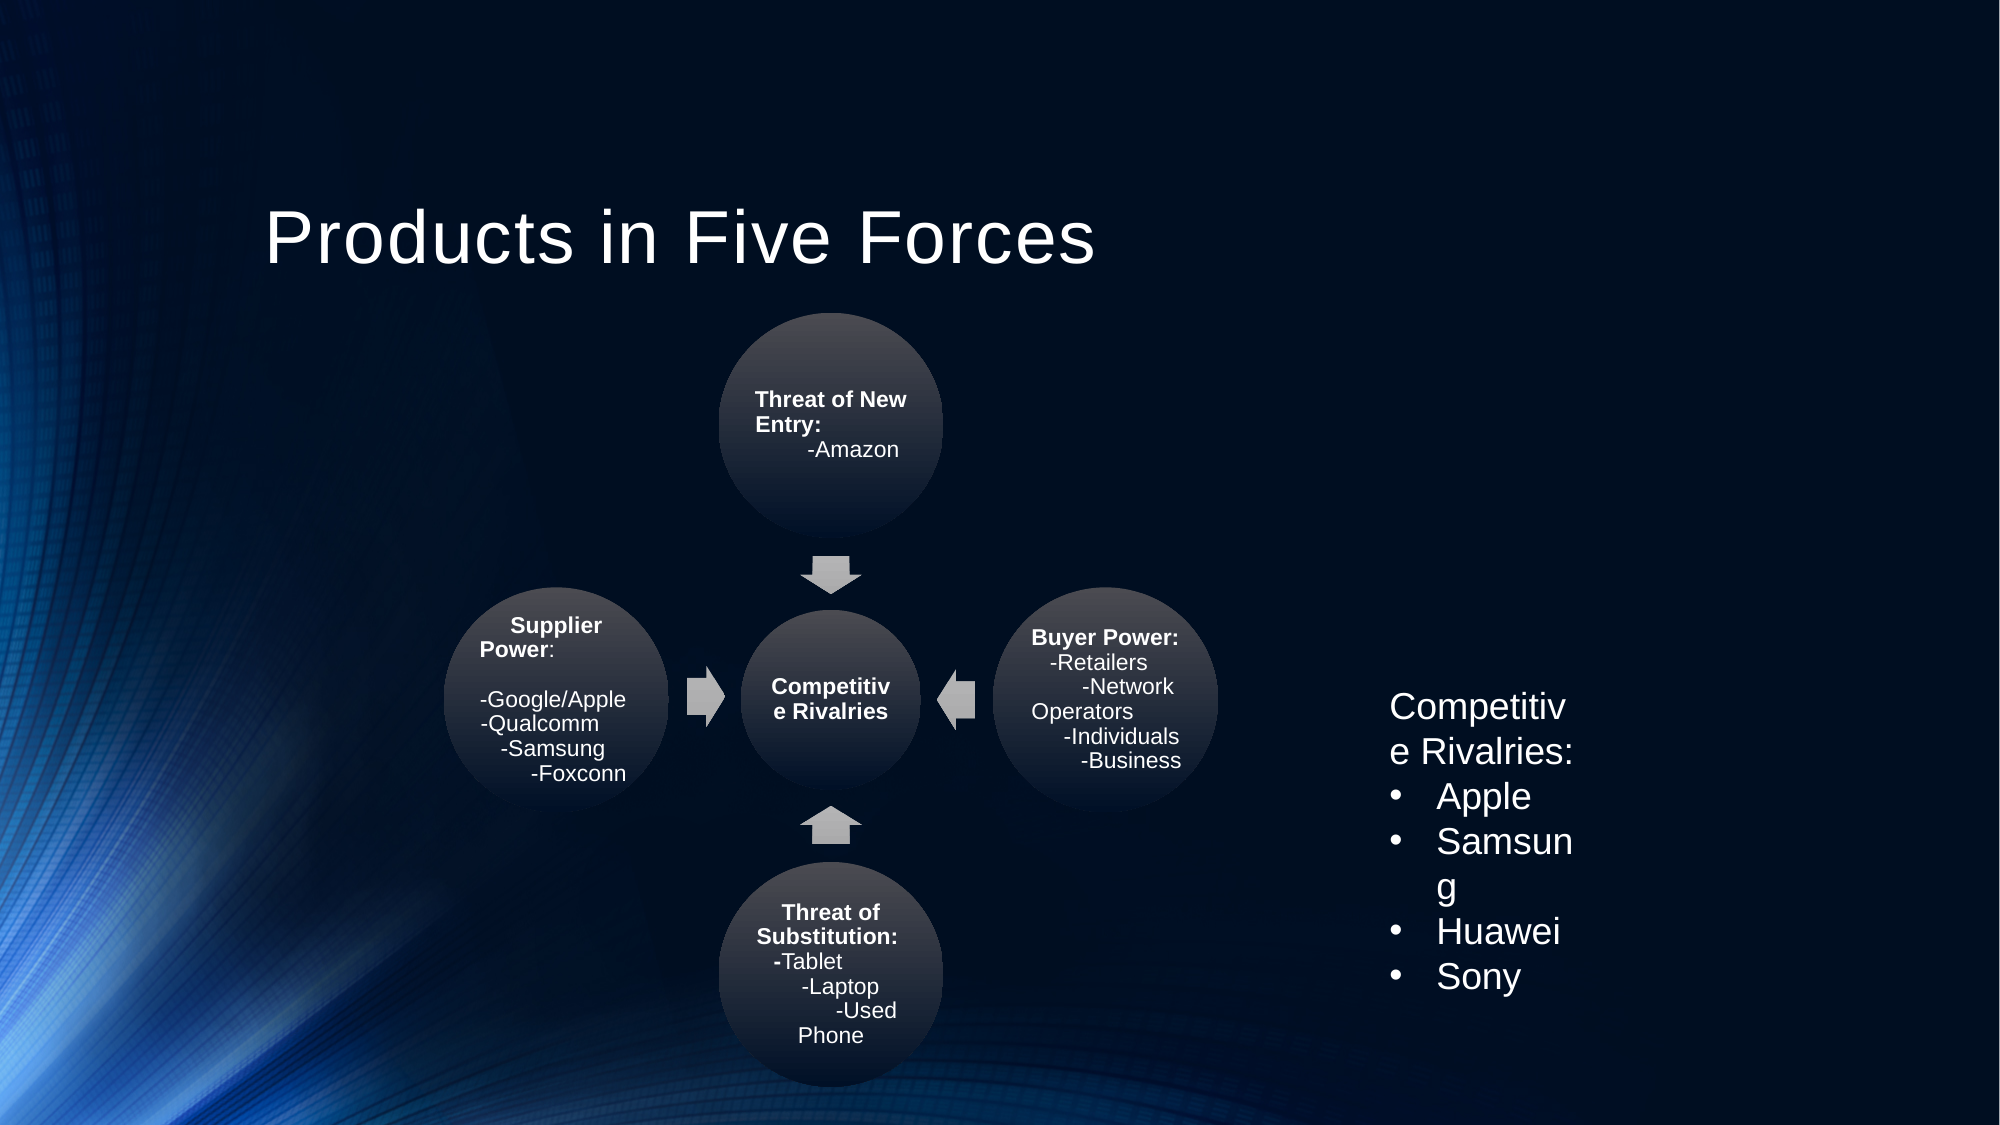

# Products in Five Forces
Competitive Rivalries

Threat of New Entry:                      -Amazon

Buyer Power:    -Retailers             -Network Operators             -Individuals         -Business

Threat of Substitution:     -Tablet                  -Laptop                -Used Phone

Supplier Power:                 -Google/Apple  -Qualcomm         -Samsung            -Foxconn
Competitive Rivalries:
Apple
Samsung
Huawei
Sony